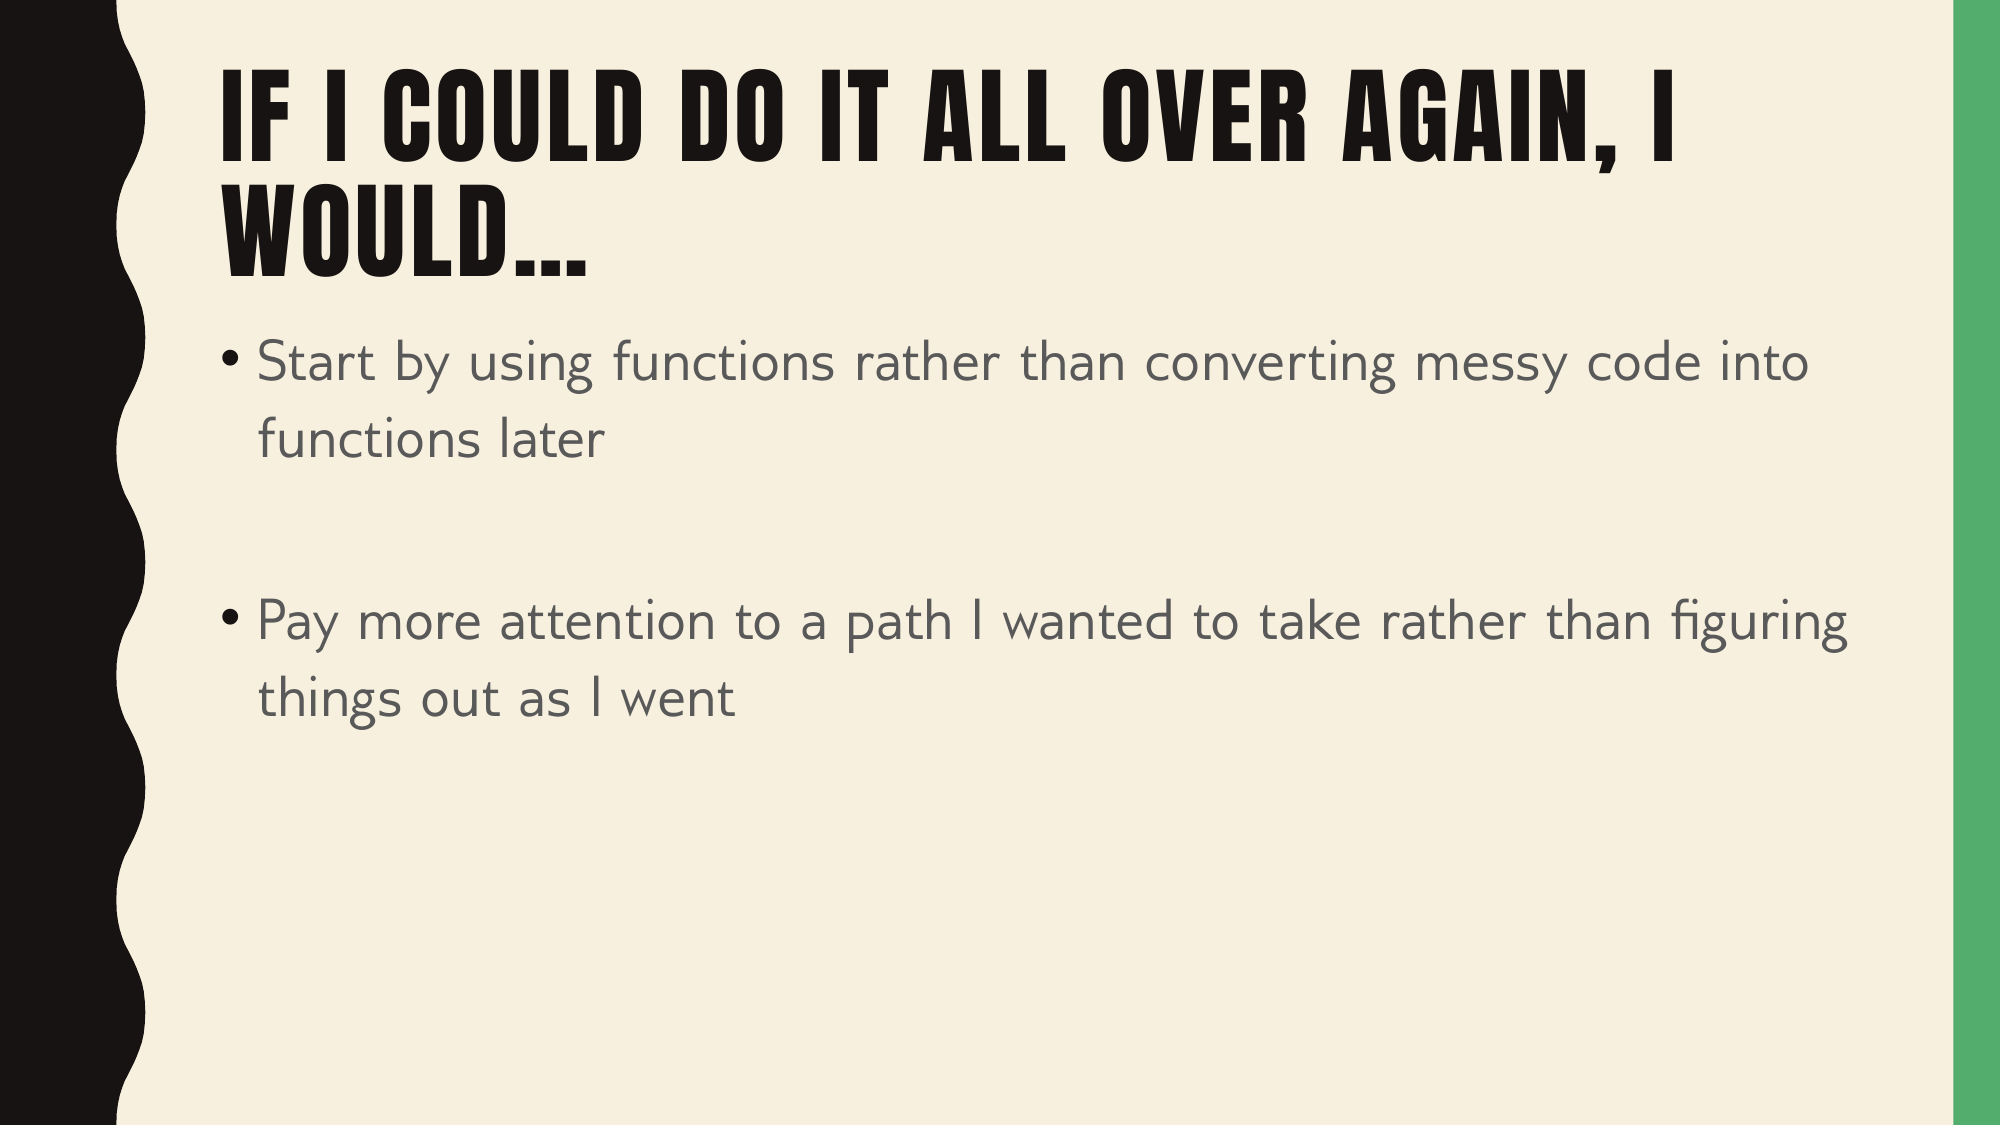

# If I could do it all over again, I would…
Start by using functions rather than converting messy code into functions later

Pay more attention to a path I wanted to take rather than figuring things out as I went